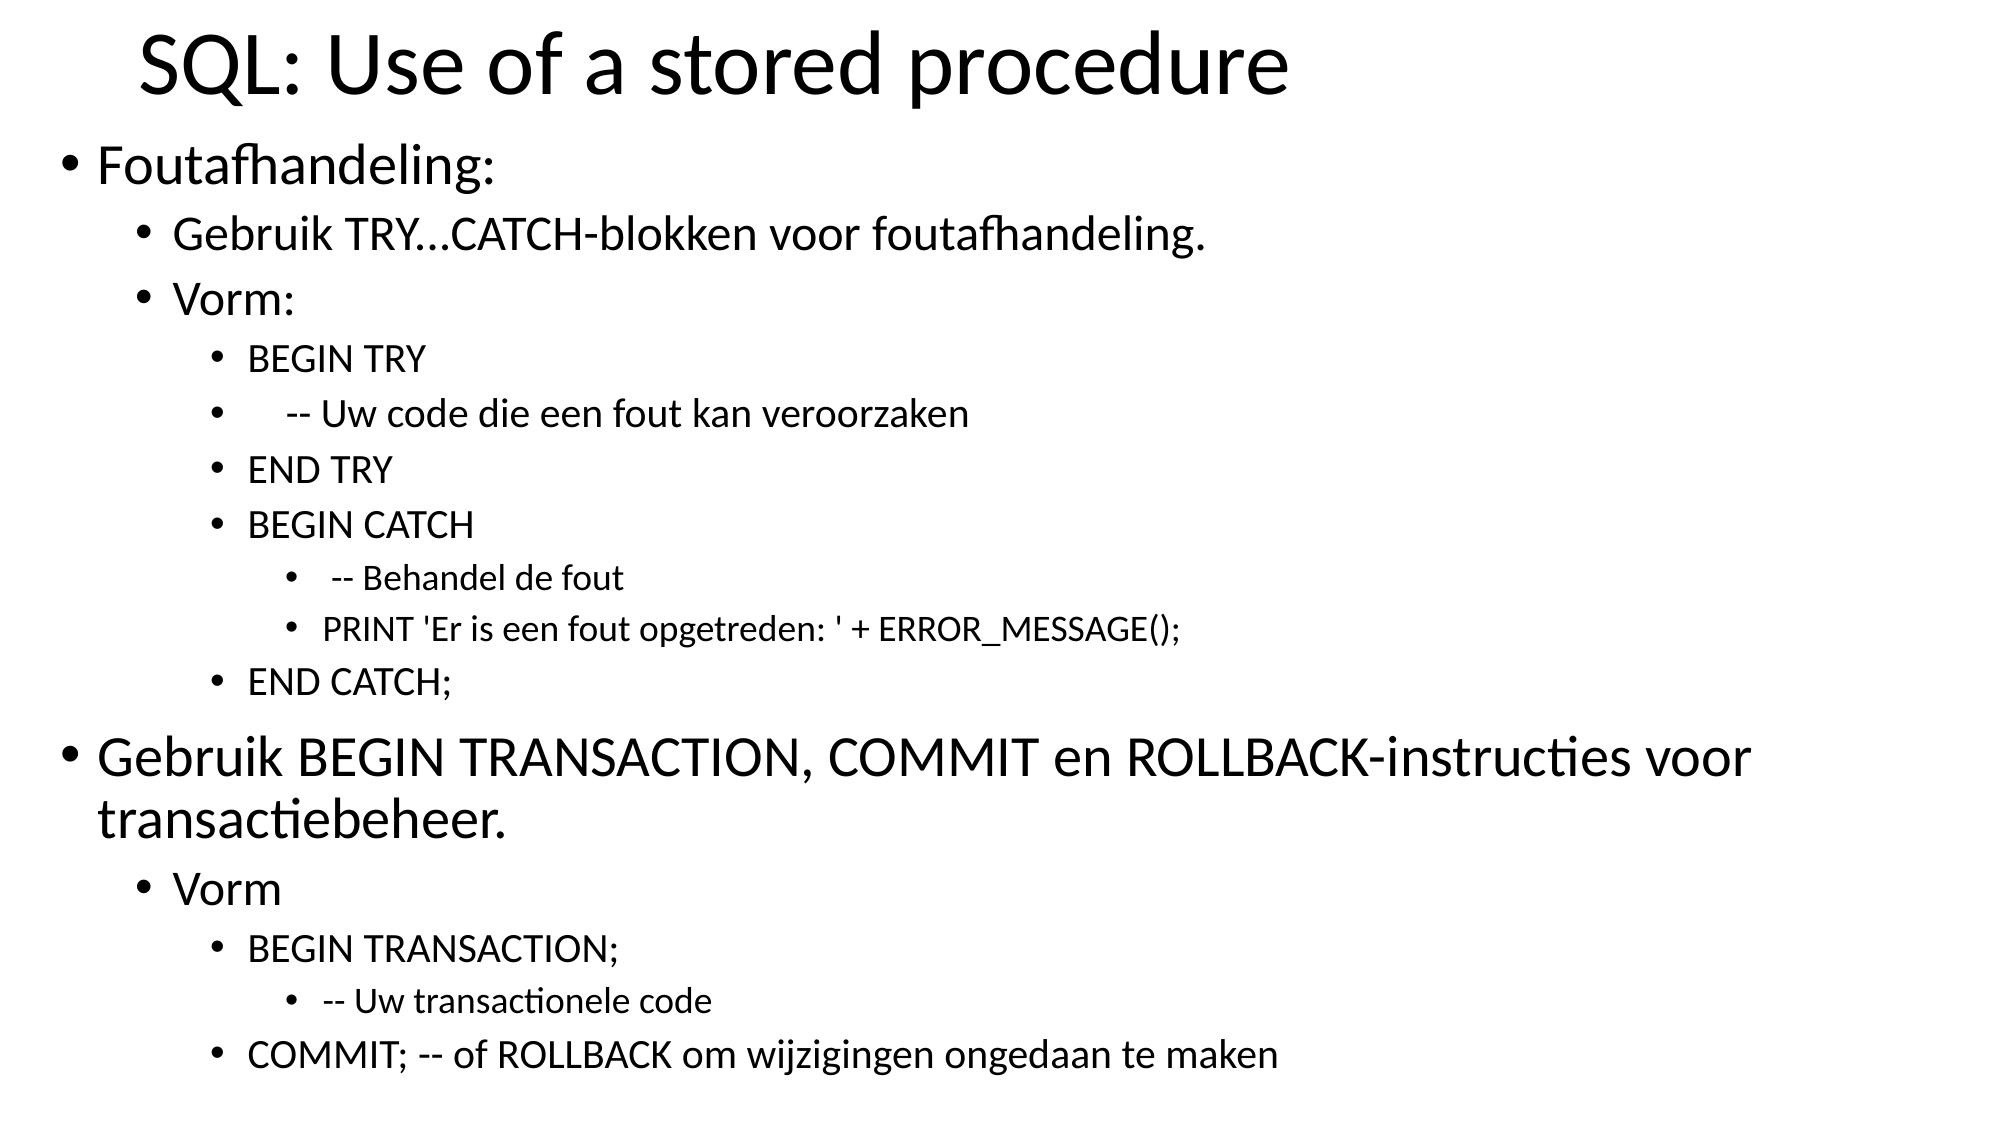

# SQL: Use of a stored procedure
Foutafhandeling:
Gebruik TRY...CATCH-blokken voor foutafhandeling.
Vorm:
BEGIN TRY
    -- Uw code die een fout kan veroorzaken
END TRY
BEGIN CATCH
 -- Behandel de fout
PRINT 'Er is een fout opgetreden: ' + ERROR_MESSAGE();
END CATCH;
Gebruik BEGIN TRANSACTION, COMMIT en ROLLBACK-instructies voor transactiebeheer.
Vorm
BEGIN TRANSACTION;
-- Uw transactionele code
COMMIT; -- of ROLLBACK om wijzigingen ongedaan te maken